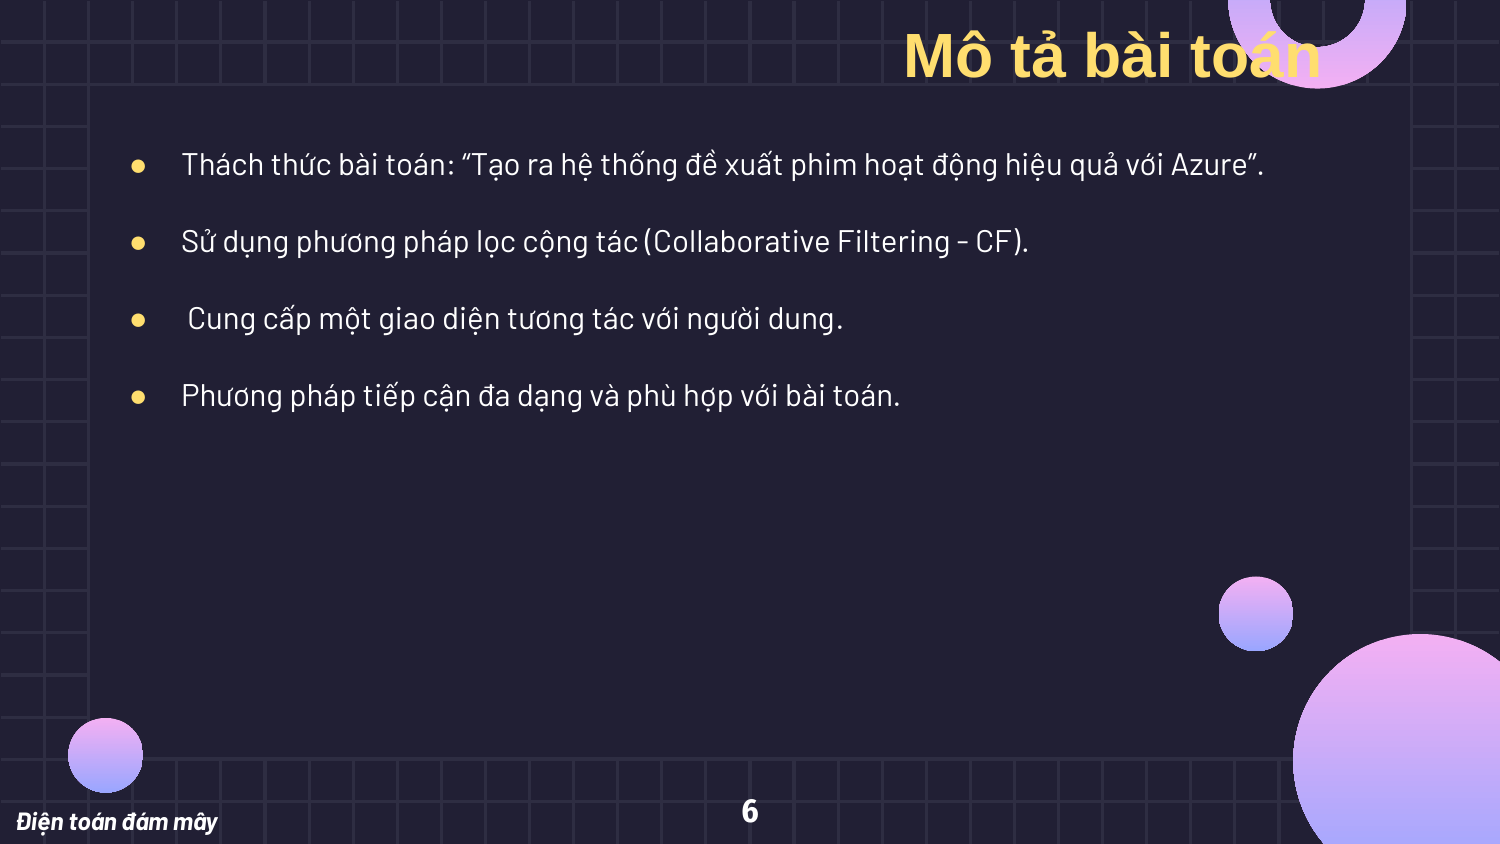

# Mô tả bài toán
Thách thức bài toán: “Tạo ra hệ thống đề xuất phim hoạt động hiệu quả với Azure”.
Sử dụng phương pháp lọc cộng tác (Collaborative Filtering - CF).
 Cung cấp một giao diện tương tác với người dung.
Phương pháp tiếp cận đa dạng và phù hợp với bài toán.

6
Điện toán đám mây